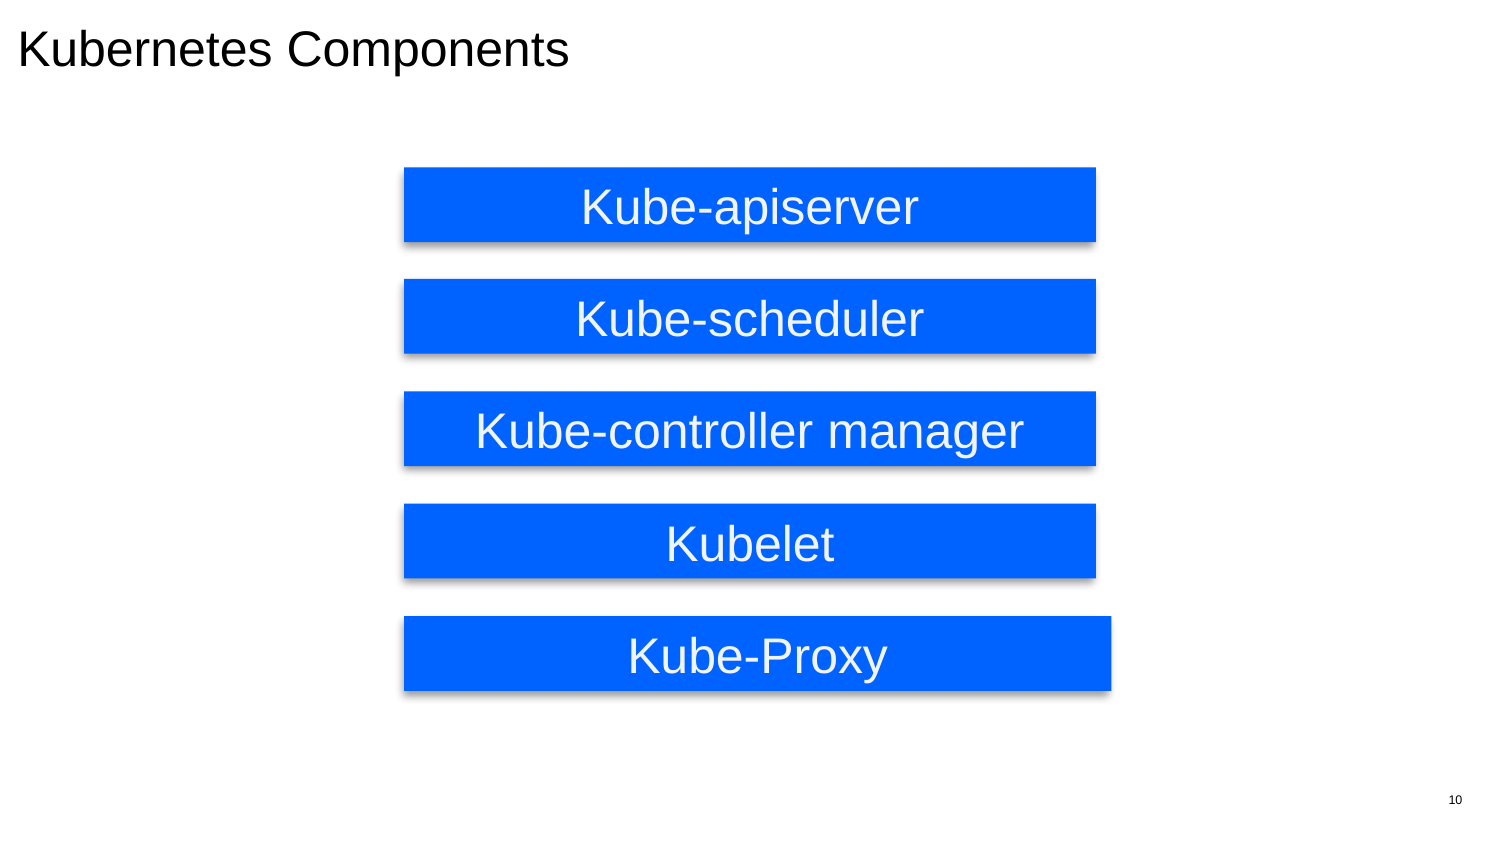

# Kubernetes Components
Kube-apiserver
Kube-scheduler
Kube-controller manager
Kubelet
Kube-Proxy
10